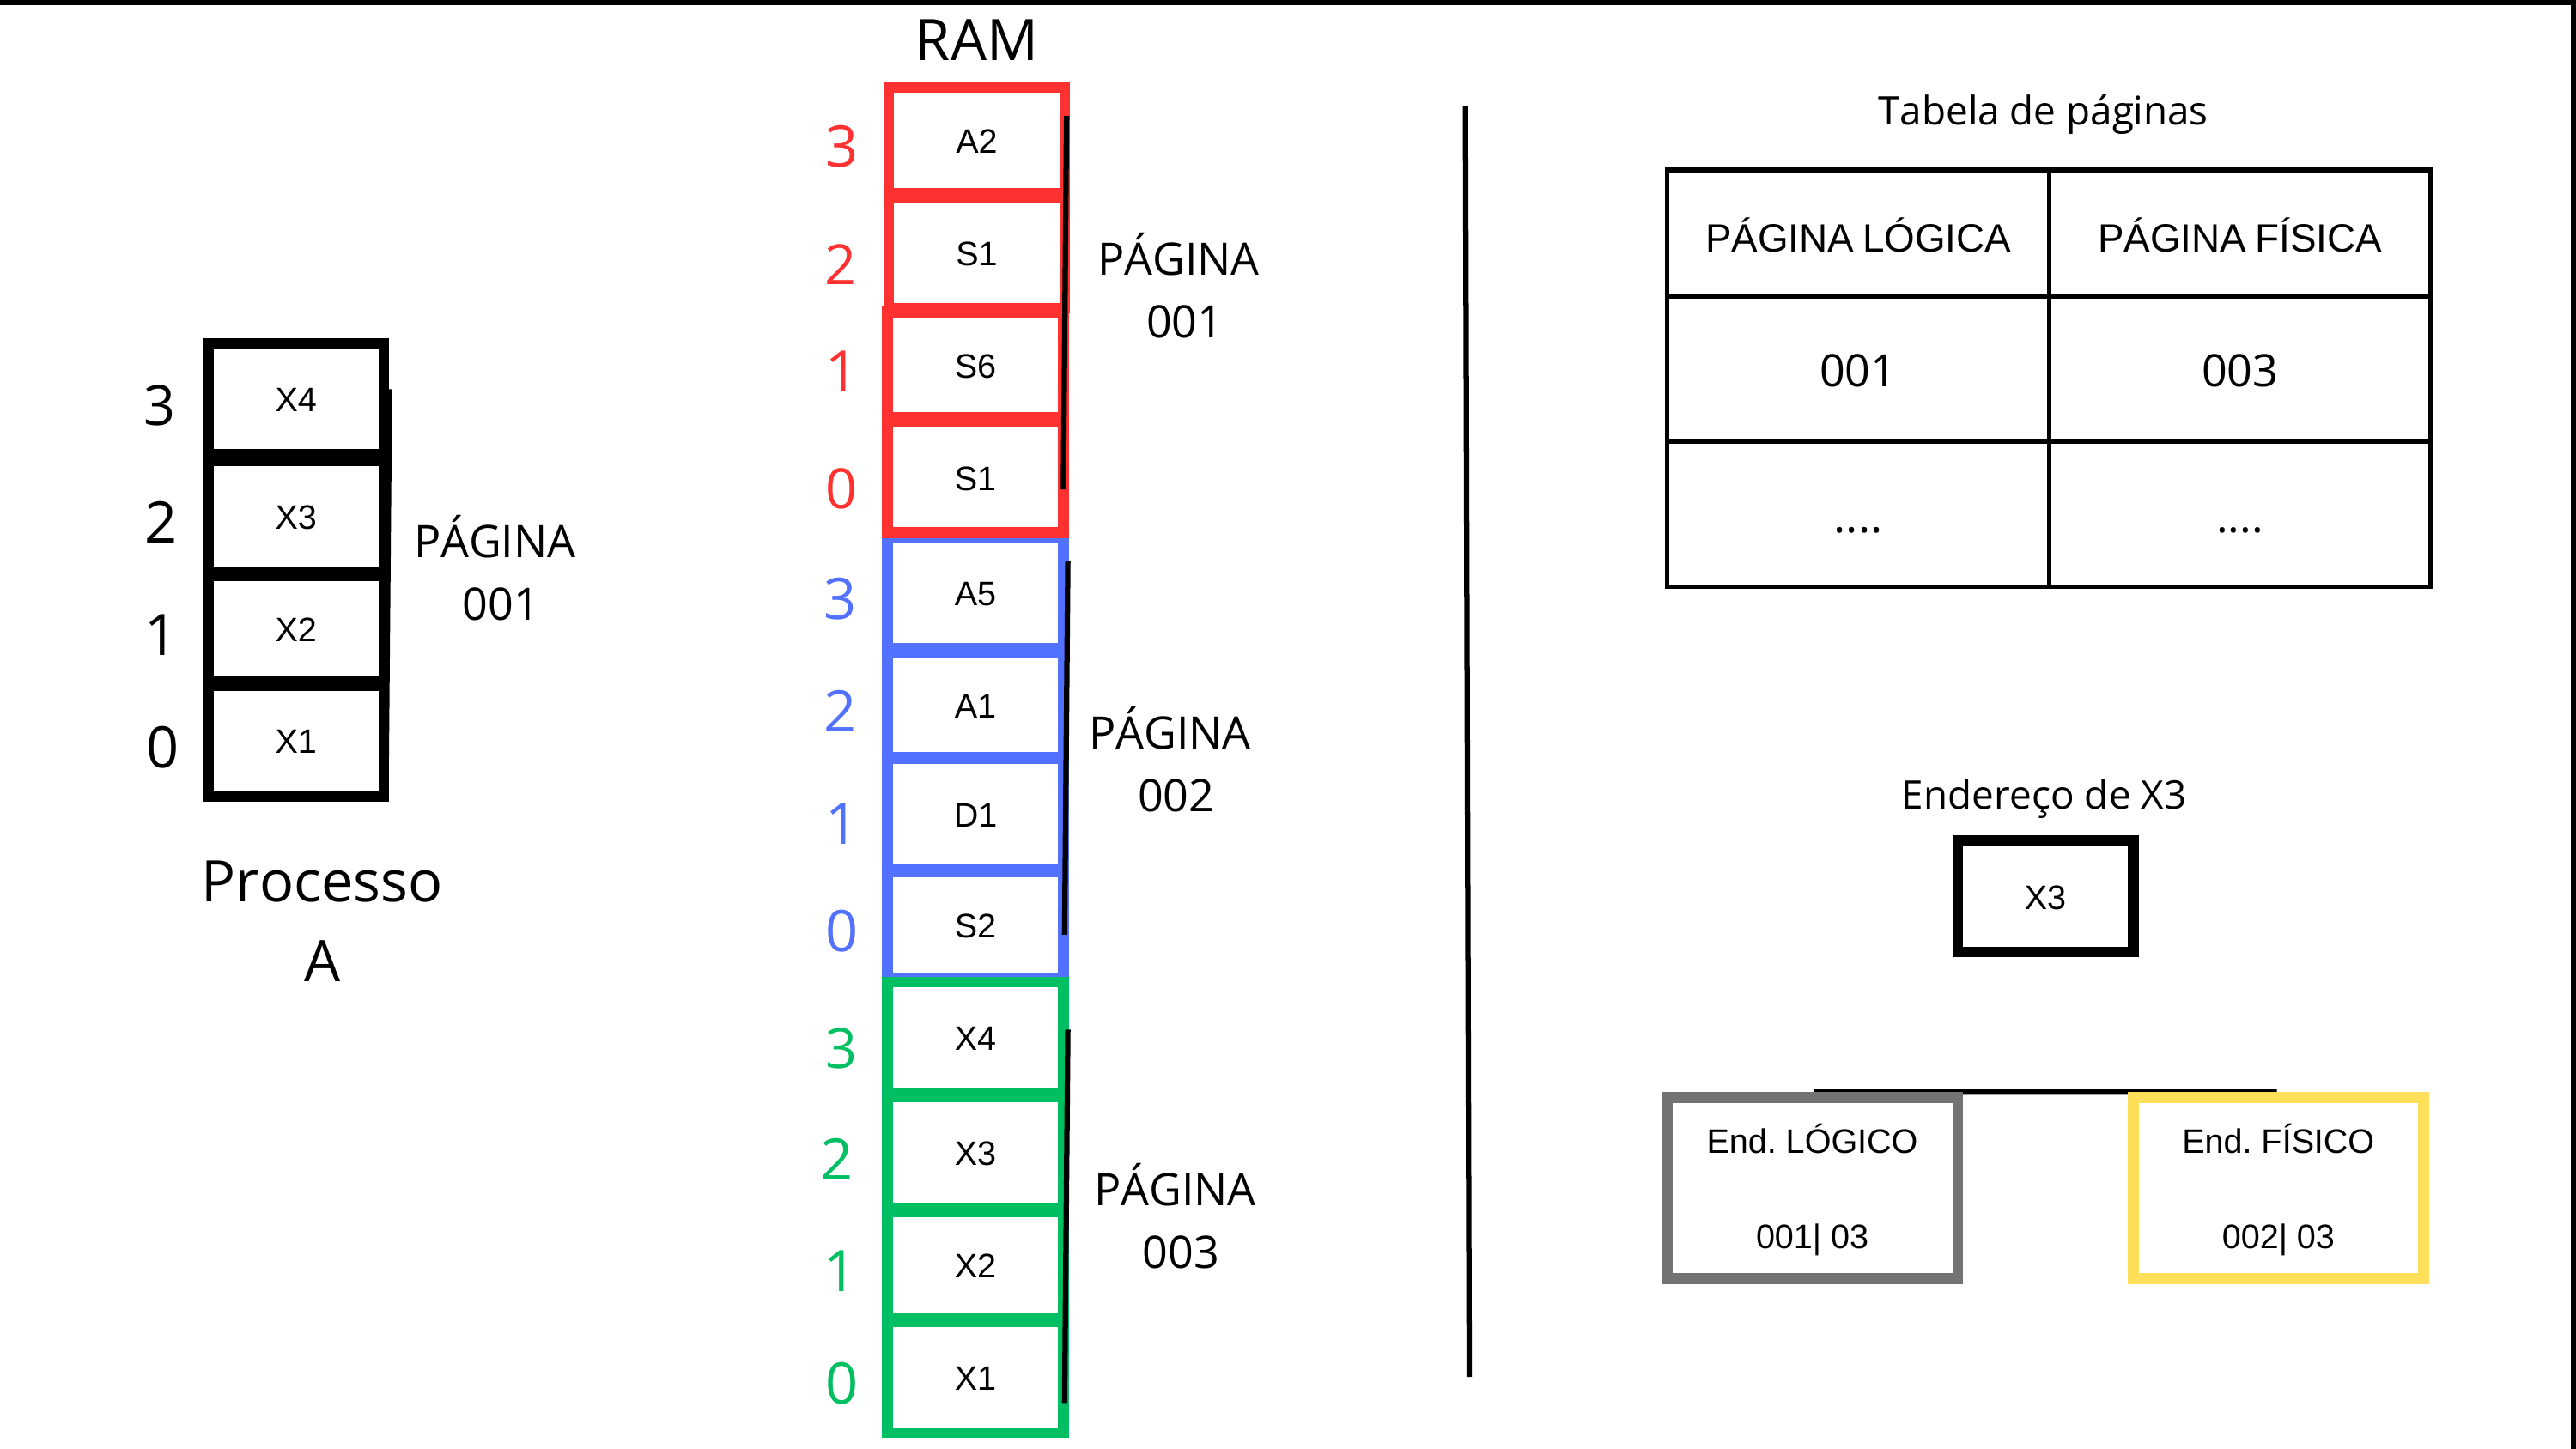

RAM
Tabela de páginas

A2
3

| PÁGINA LÓGICA | PÁGINA FÍSICA |
| --- | --- |
| 001 | 003 |
| .... | .... |

S1
2
PÁGINA
001

S6
1

X4
3

S1
0

X3
2
PÁGINA
001

A5
3

X2
1

A1
2

X1
PÁGINA
002
0

D1
Endereço de X3
1
Processo A

X3

S2
0

X4
3

X3

End. LÓGICO

001| 03

End. FÍSICO

002| 03
2
PÁGINA
003

X2
1

X1
0